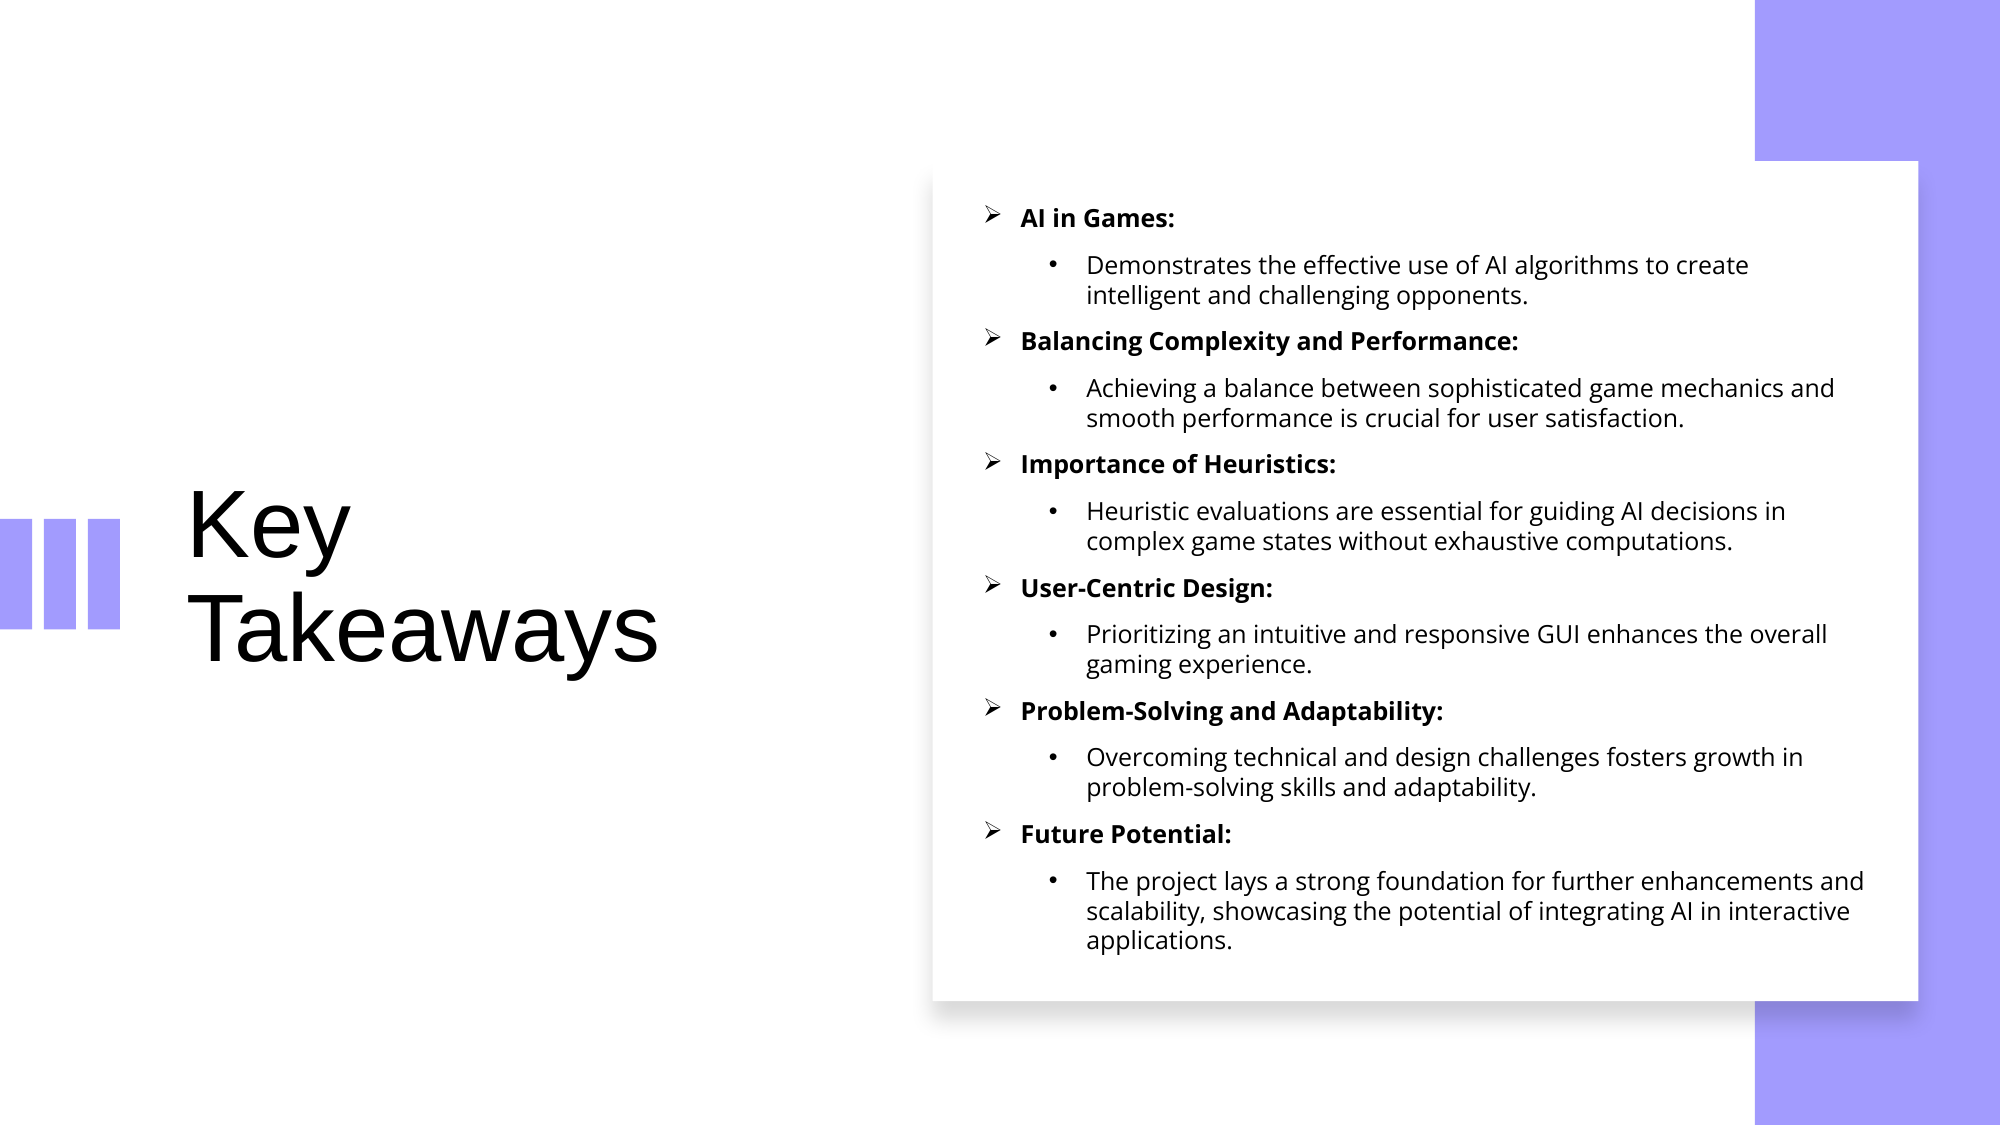

AI in Games:
Demonstrates the effective use of AI algorithms to create intelligent and challenging opponents.
Balancing Complexity and Performance:
Achieving a balance between sophisticated game mechanics and smooth performance is crucial for user satisfaction.
Importance of Heuristics:
Heuristic evaluations are essential for guiding AI decisions in complex game states without exhaustive computations.
User-Centric Design:
Prioritizing an intuitive and responsive GUI enhances the overall gaming experience.
Problem-Solving and Adaptability:
Overcoming technical and design challenges fosters growth in problem-solving skills and adaptability.
Future Potential:
The project lays a strong foundation for further enhancements and scalability, showcasing the potential of integrating AI in interactive applications.

# Key Takeaways